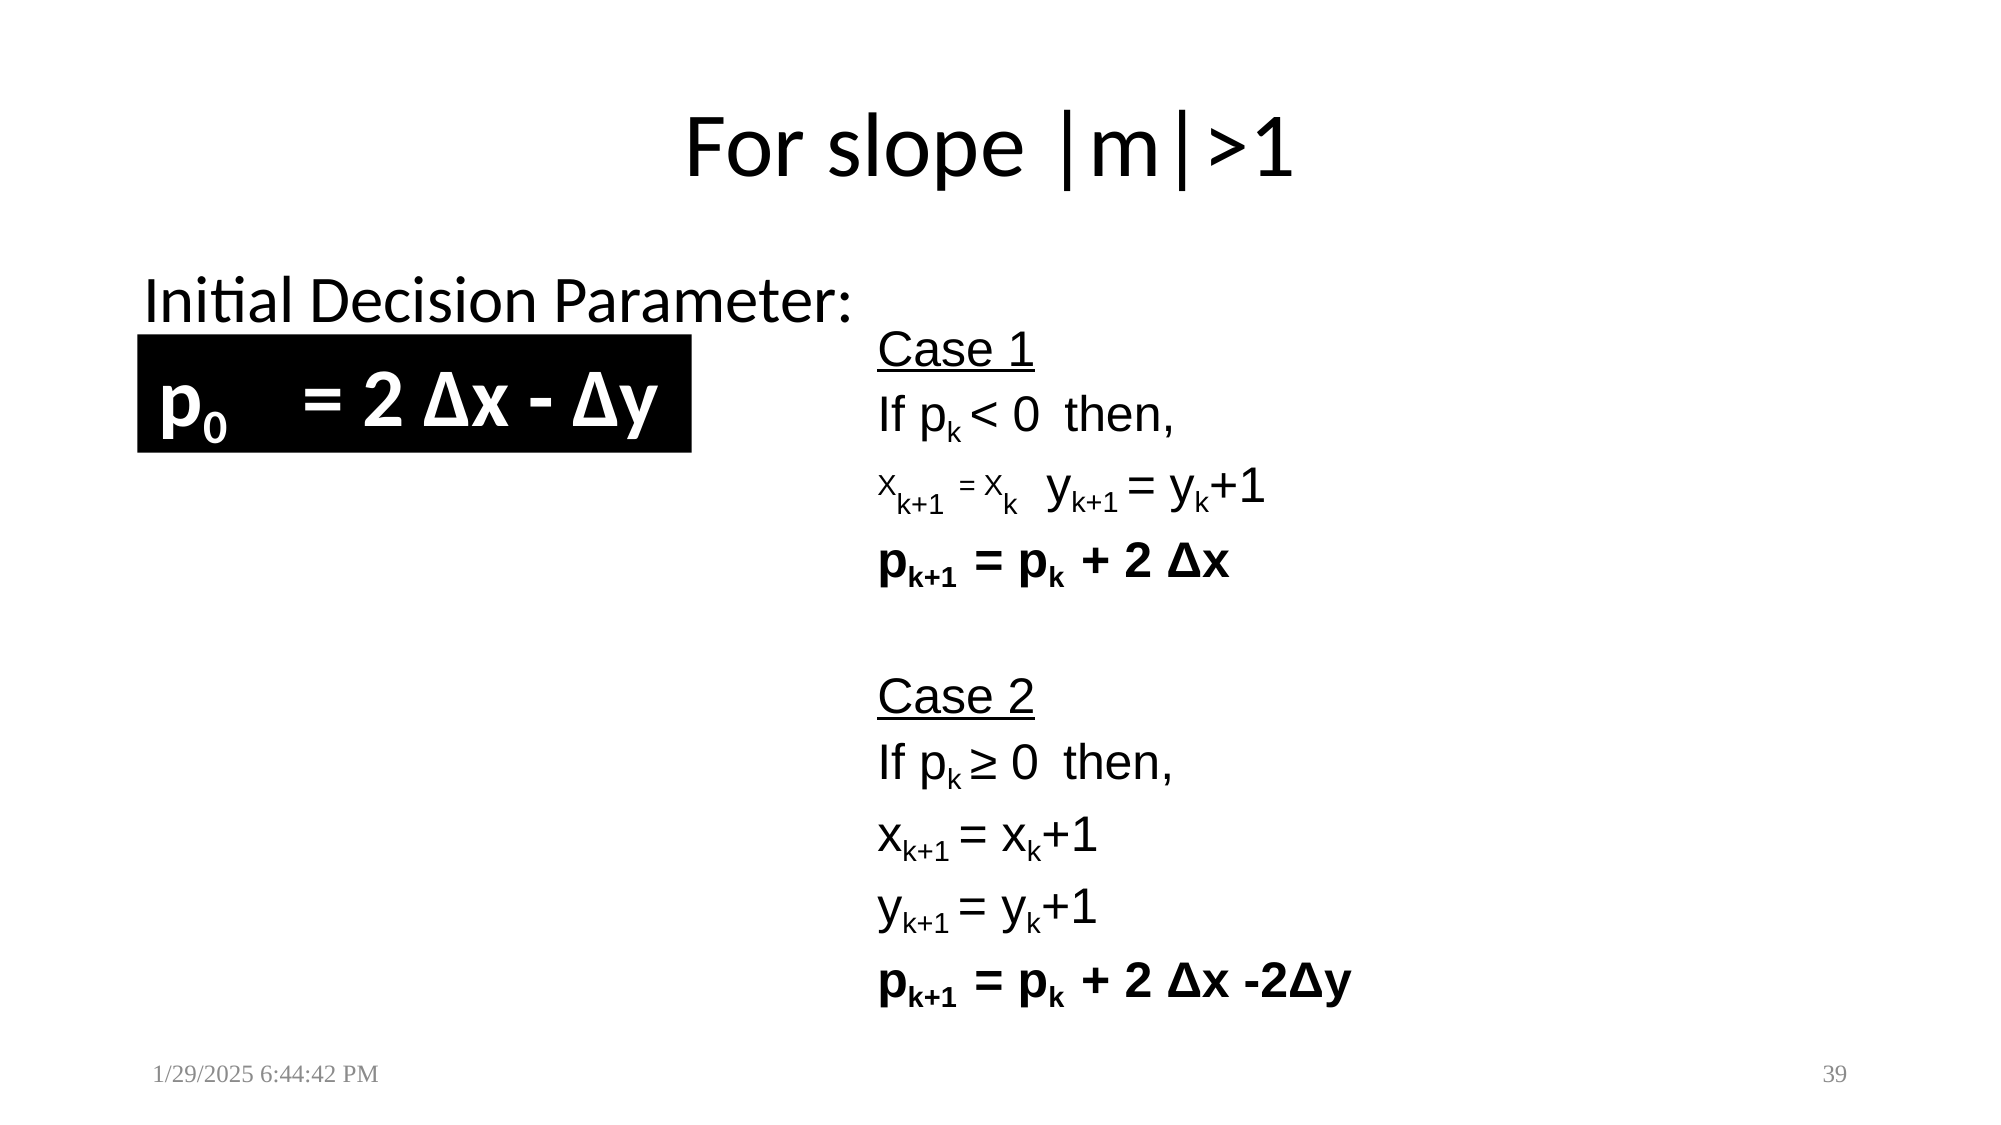

# For slope |m|>1
Initial Decision Parameter:

p0	= 2 Δy - Δx

Case 1
If pk < 0 then,
Xk+1 = Xk  yk+1 = yk+1
pk+1 = pk + 2 Δx

Case 2
If pk ≥ 0 then,
xk+1 = xk+1
yk+1 = yk+1
pk+1 = pk + 2 Δx -2Δy
p0	= 2 Δx - Δy
1/29/2025 6:44:42 PM
39